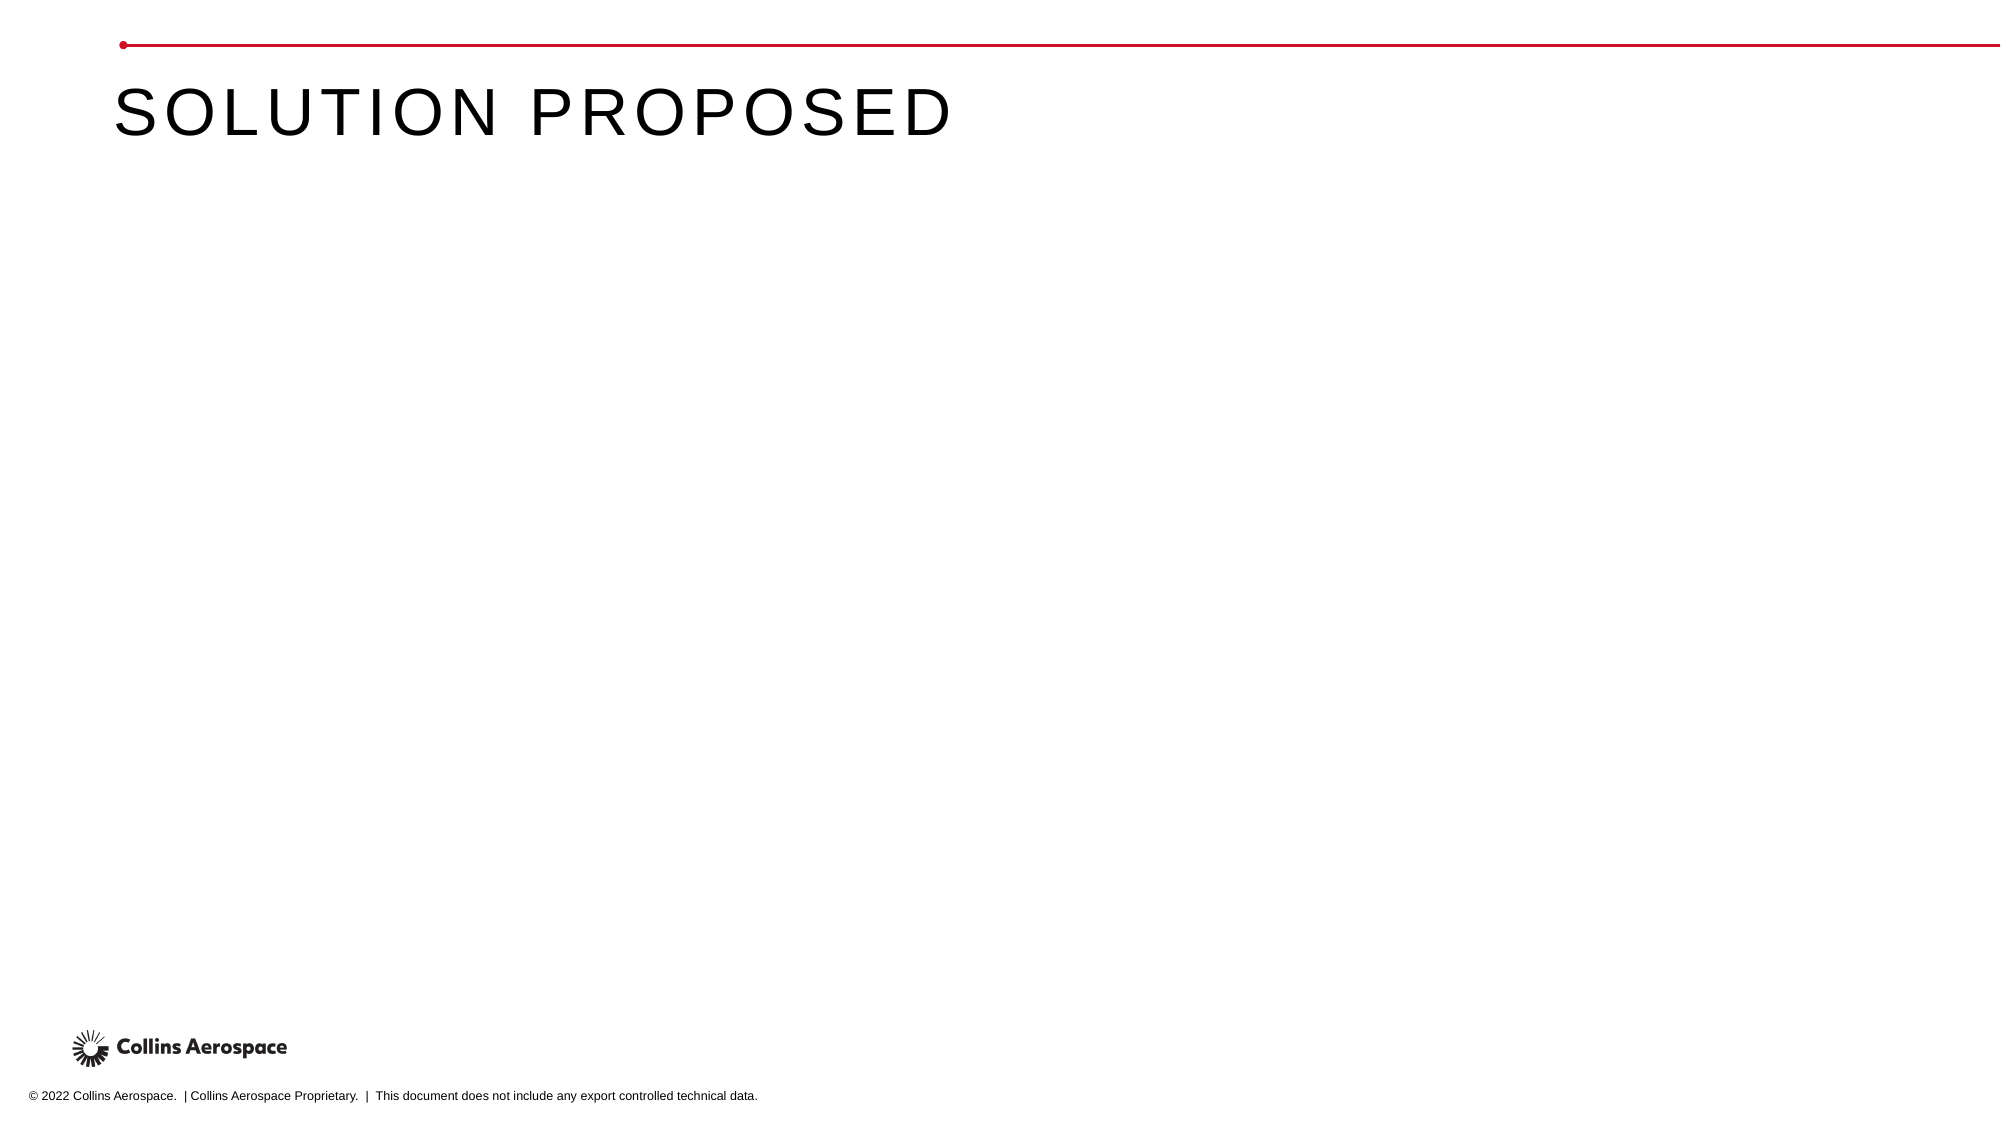

# SOLUTION PROPOSED
© 2022 Collins Aerospace.  | Collins Aerospace Proprietary.  |  This document does not include any export controlled technical data.